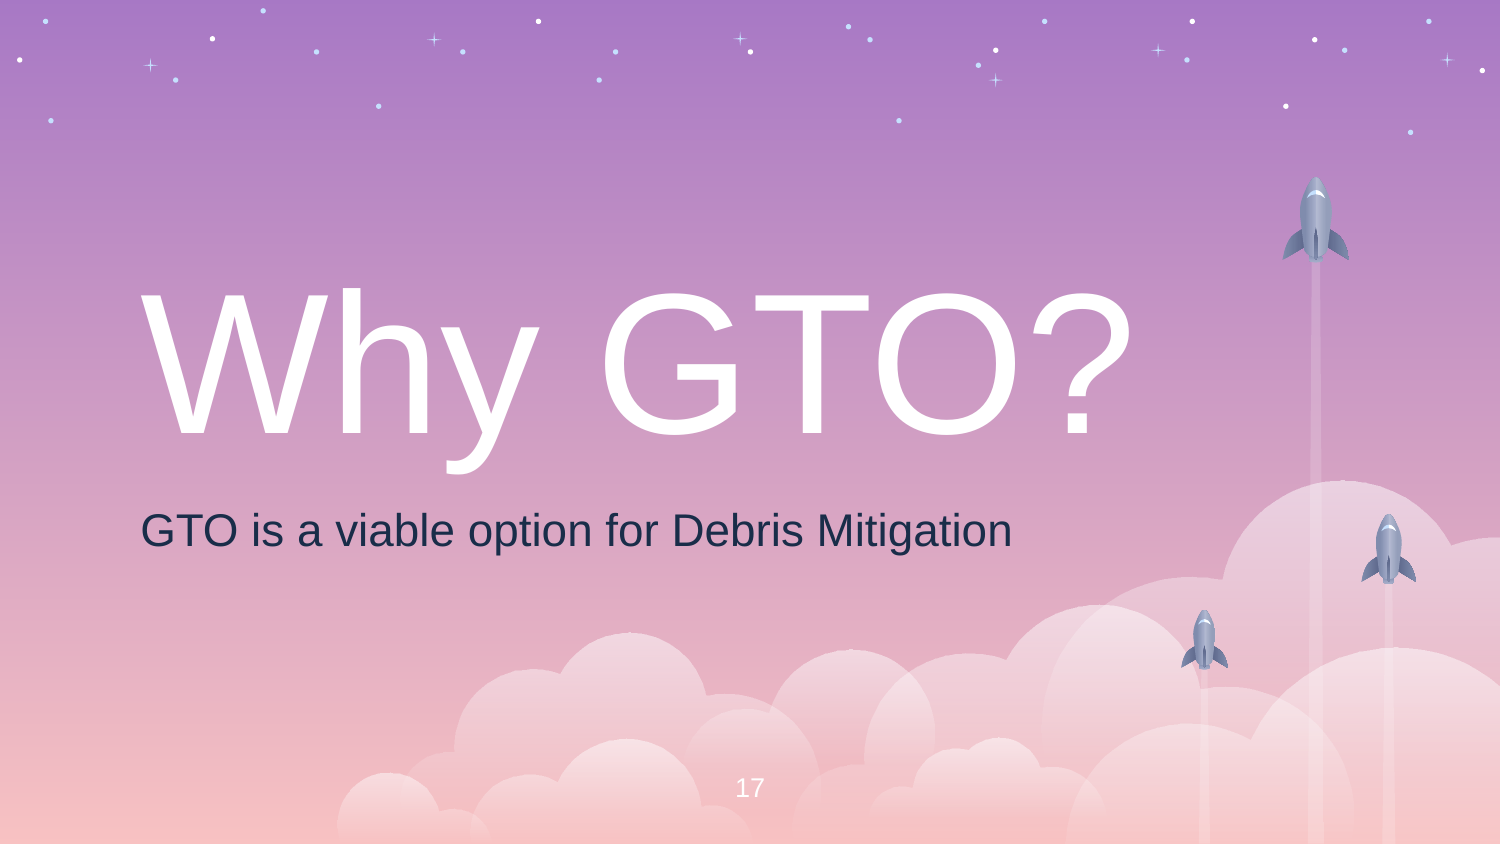

Why GTO?
GTO is a viable option for Debris Mitigation
17